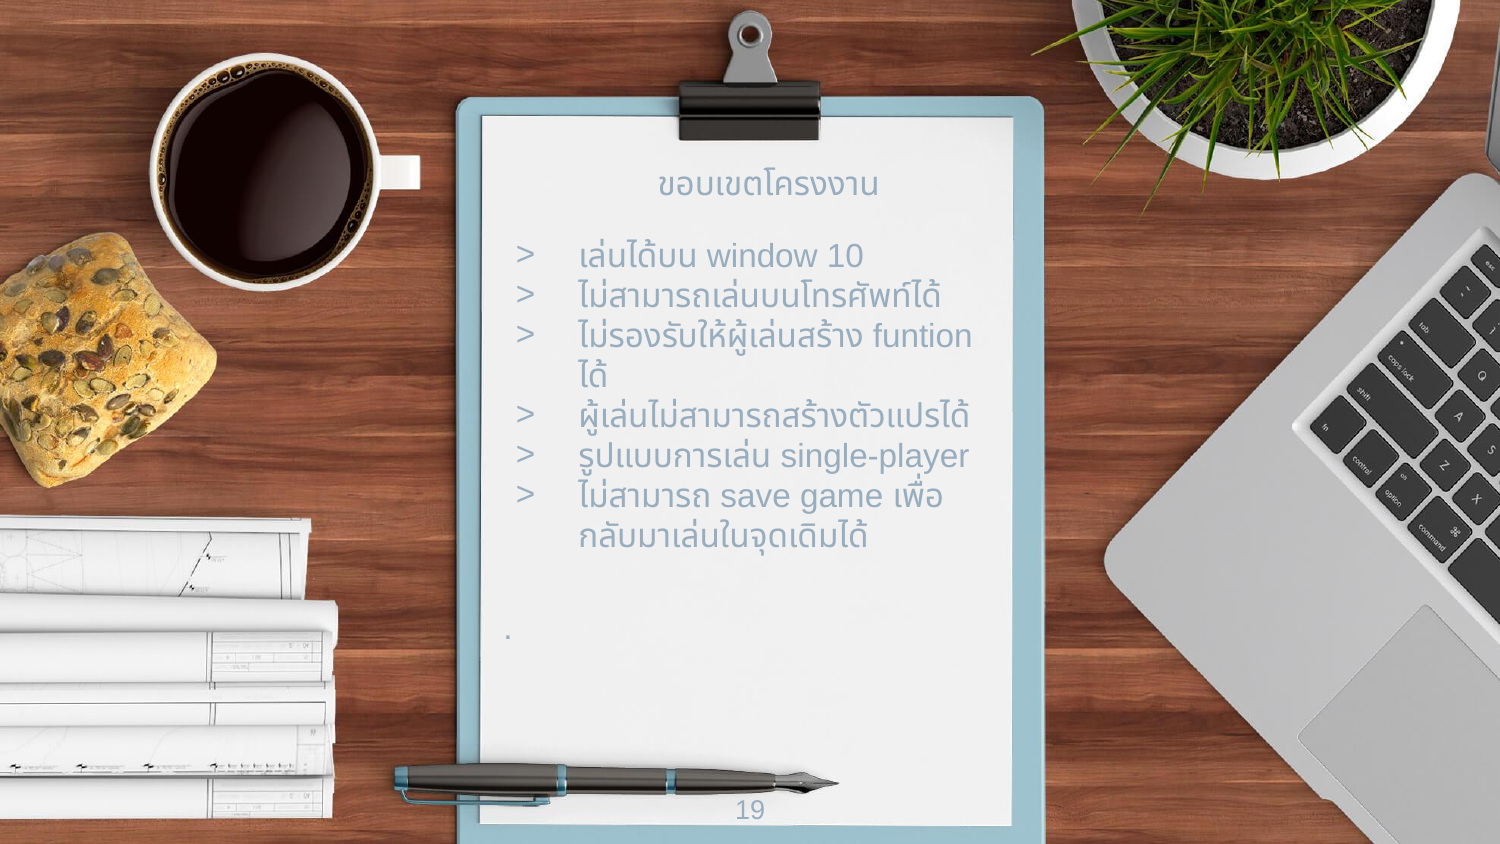

ขอบเขตโครงงาน
เล่นได้บน window 10
ไม่สามารถเล่นบนโทรศัพท์ได้
ไม่รองรับให้ผู้เล่นสร้าง funtion ได้
ผู้เล่นไม่สามารถสร้างตัวแปรได้
รูปแบบการเล่น single-player
ไม่สามารถ save game เพื่อกลับมาเล่นในจุดเดิมได้

.
19